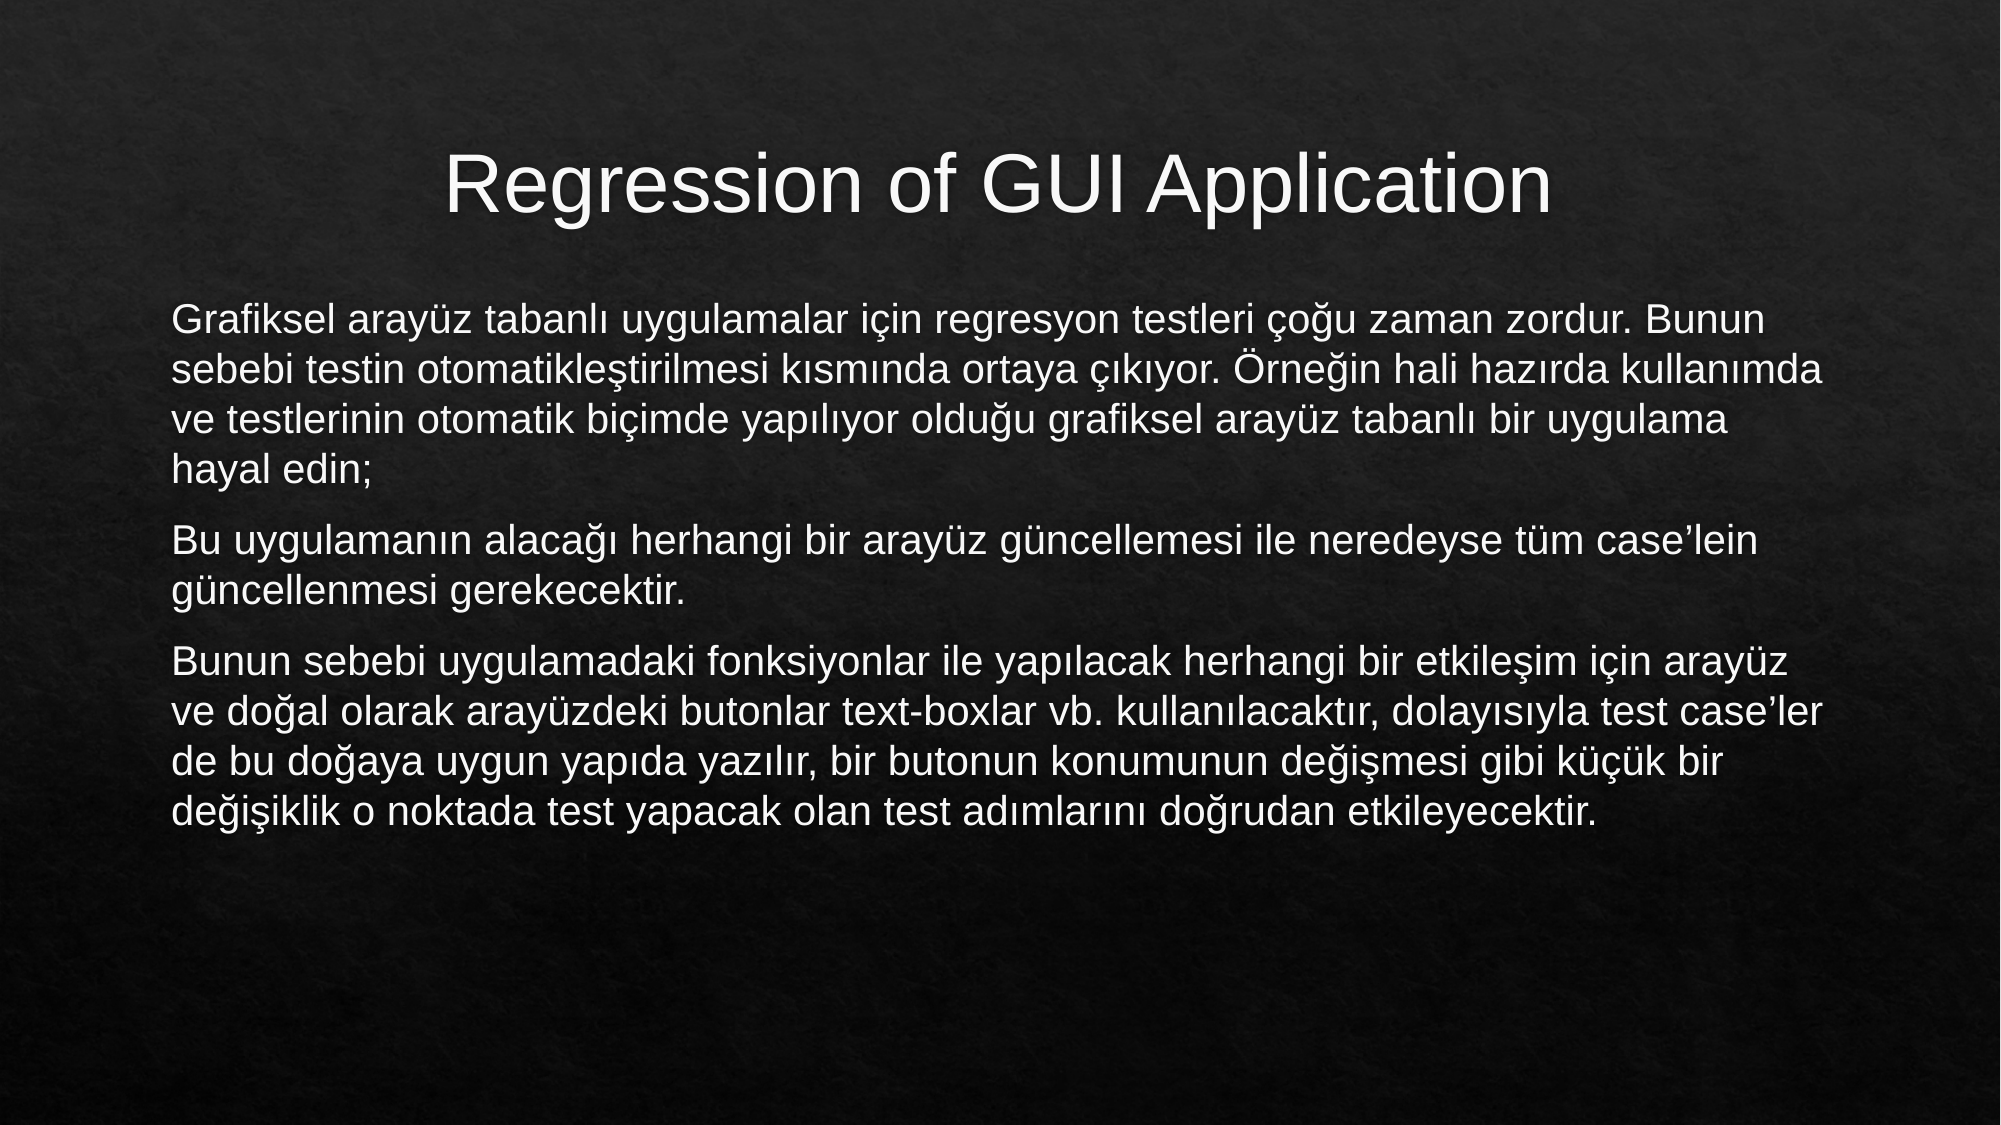

# Regression of GUI Application
Grafiksel arayüz tabanlı uygulamalar için regresyon testleri çoğu zaman zordur. Bunun sebebi testin otomatikleştirilmesi kısmında ortaya çıkıyor. Örneğin hali hazırda kullanımda ve testlerinin otomatik biçimde yapılıyor olduğu grafiksel arayüz tabanlı bir uygulama hayal edin;
Bu uygulamanın alacağı herhangi bir arayüz güncellemesi ile neredeyse tüm case’lein güncellenmesi gerekecektir.
Bunun sebebi uygulamadaki fonksiyonlar ile yapılacak herhangi bir etkileşim için arayüz ve doğal olarak arayüzdeki butonlar text-boxlar vb. kullanılacaktır, dolayısıyla test case’ler de bu doğaya uygun yapıda yazılır, bir butonun konumunun değişmesi gibi küçük bir değişiklik o noktada test yapacak olan test adımlarını doğrudan etkileyecektir.